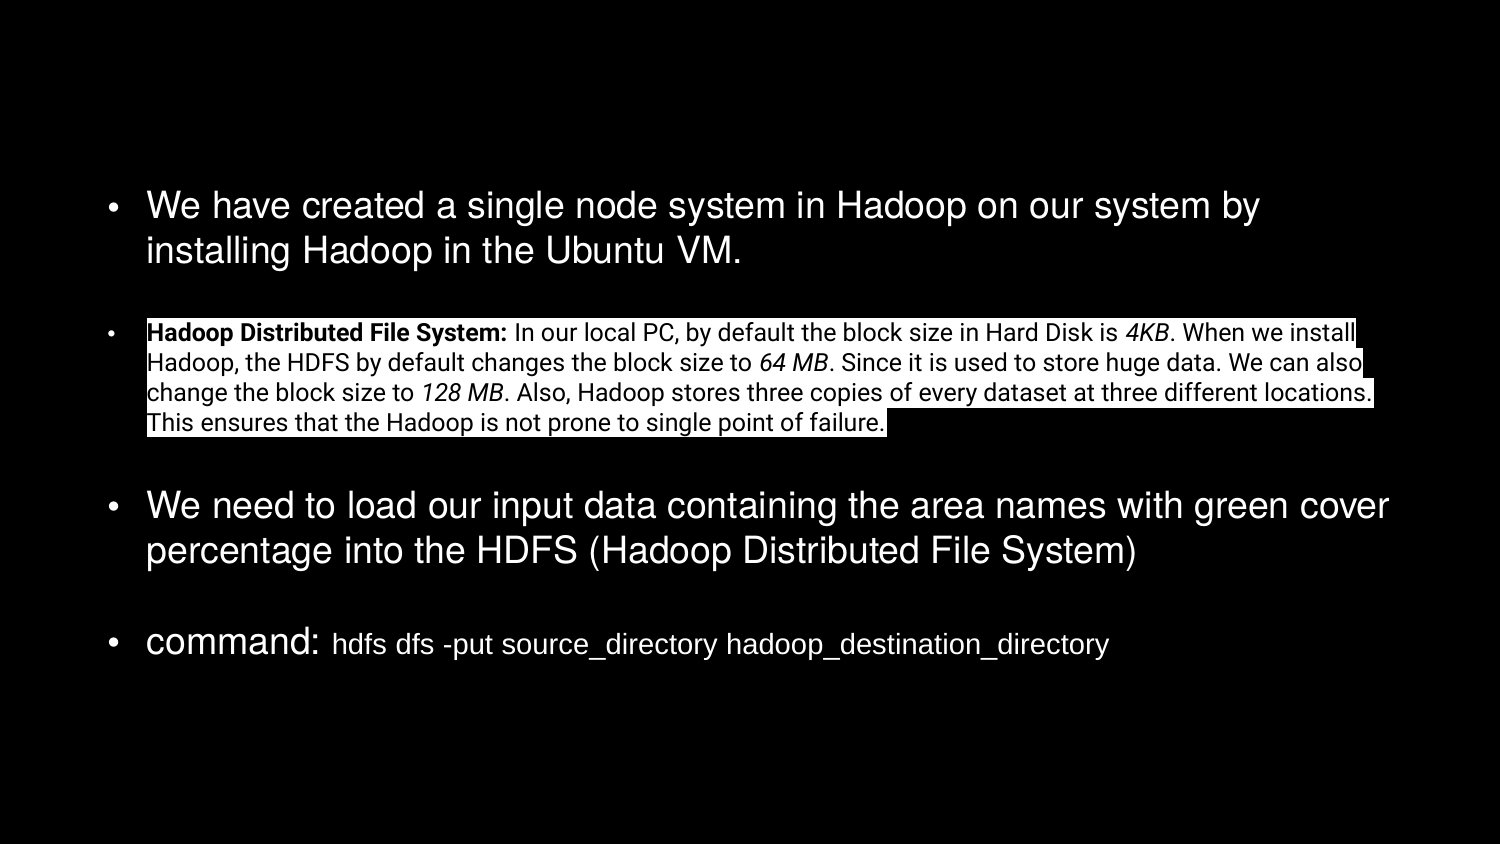

We have created a single node system in Hadoop on our system by installing Hadoop in the Ubuntu VM.

Hadoop Distributed File System: In our local PC, by default the block size in Hard Disk is 4KB. When we install Hadoop, the HDFS by default changes the block size to 64 MB. Since it is used to store huge data. We can also change the block size to 128 MB. Also, Hadoop stores three copies of every dataset at three different locations. This ensures that the Hadoop is not prone to single point of failure.

We need to load our input data containing the area names with green cover percentage into the HDFS (Hadoop Distributed File System)
command: hdfs dfs -put source_directory hadoop_destination_directory